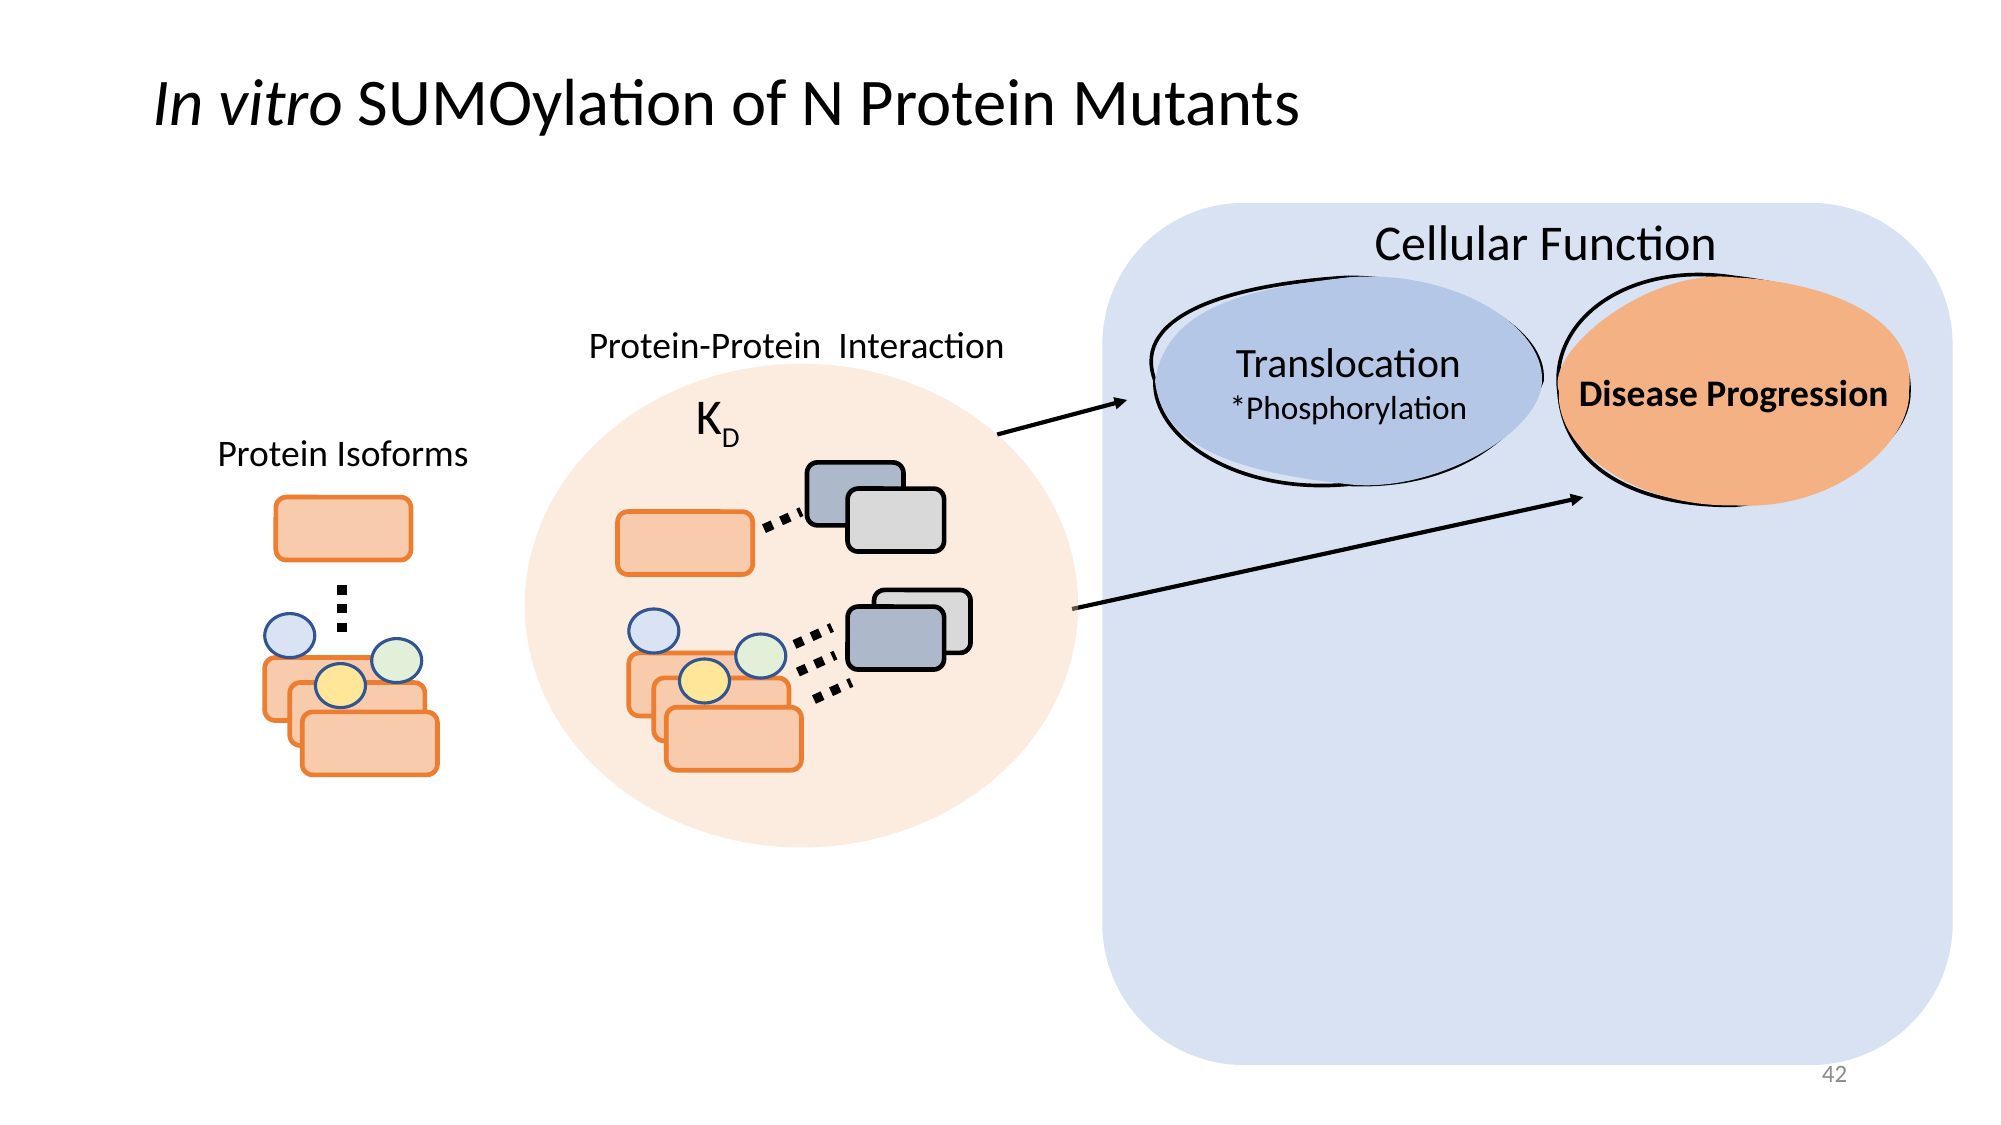

# In vitro SUMOylation of N Protein Mutants

Cellular Function
Translocation
*Phosphorylation
Disease Progression
Protein-Protein  Interaction

KD

Protein Isoforms

42